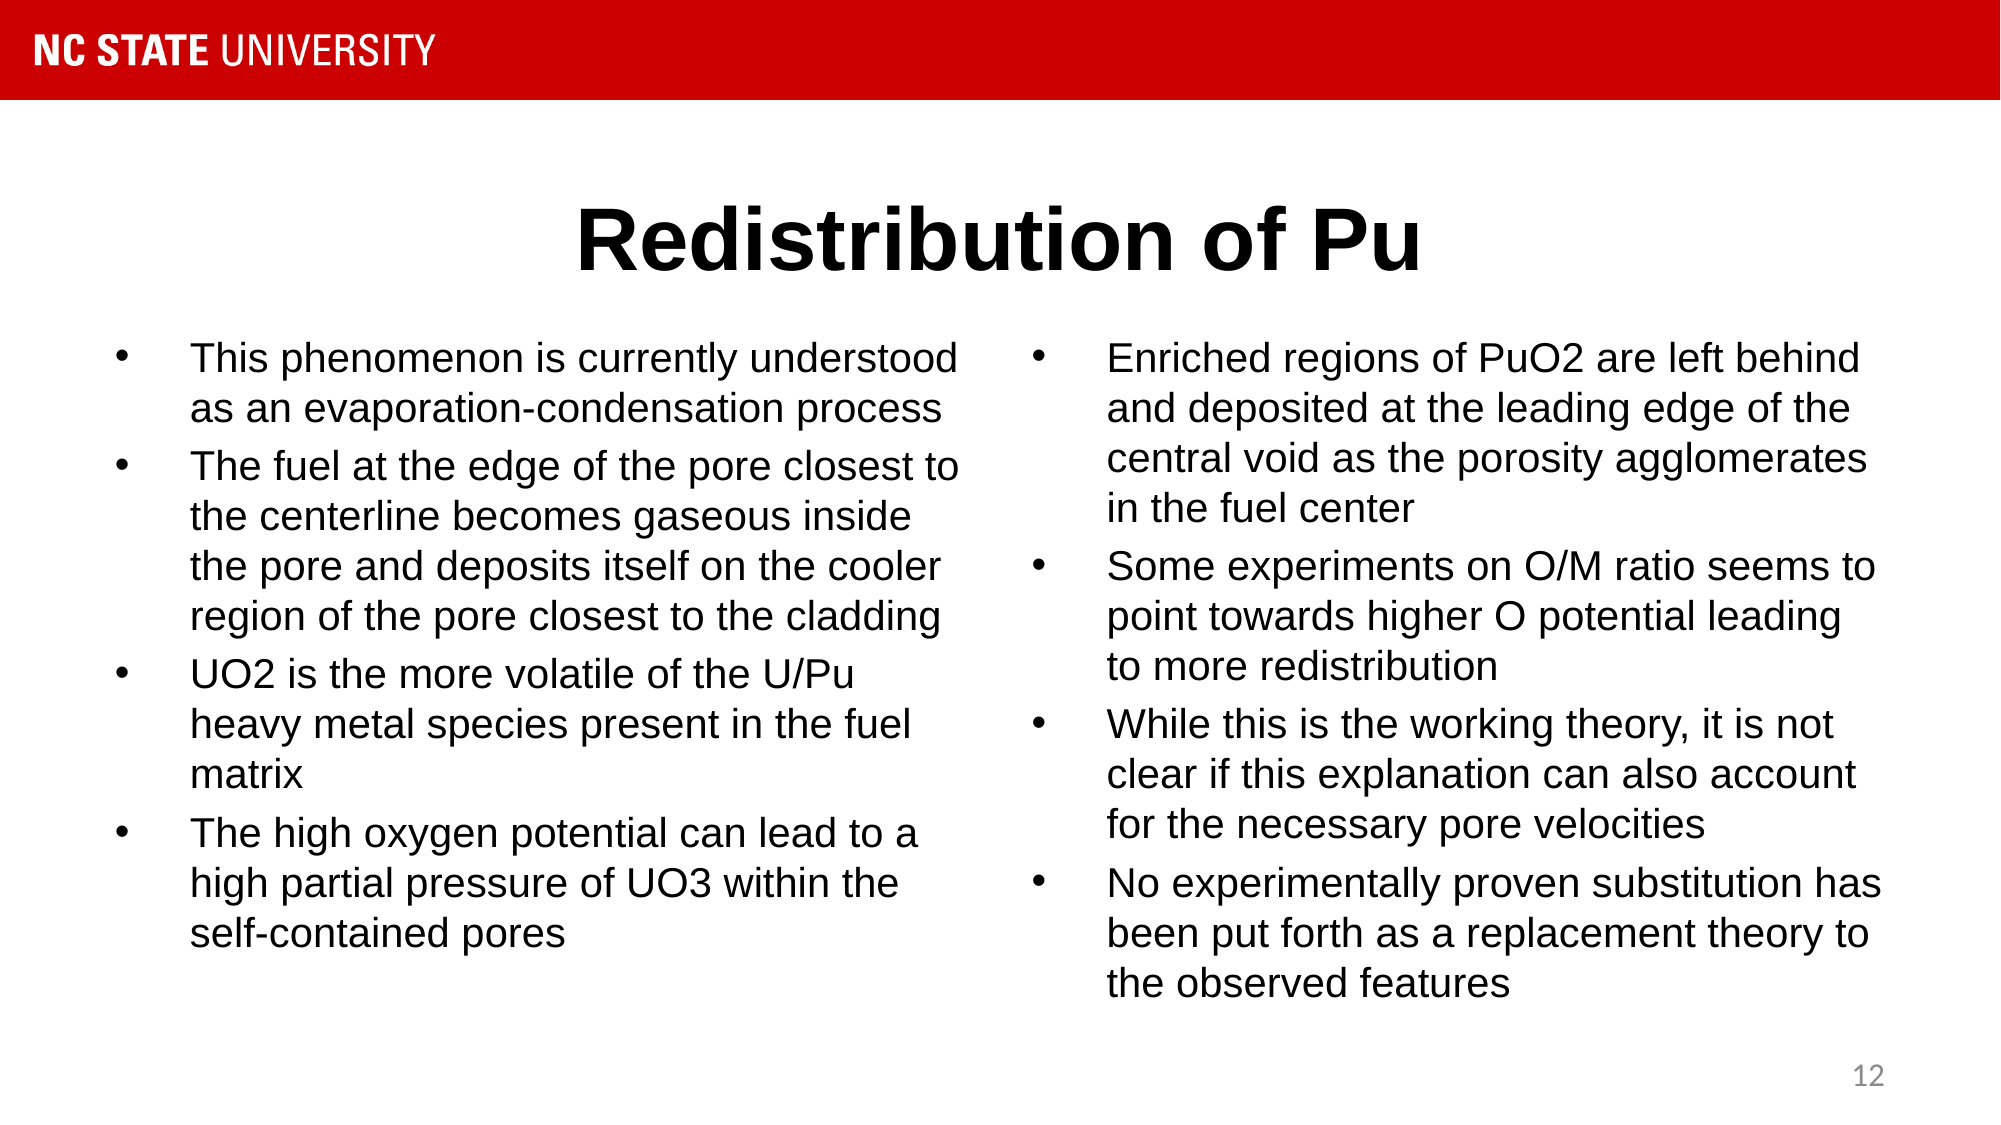

# Redistribution of Pu
This phenomenon is currently understood as an evaporation-condensation process
The fuel at the edge of the pore closest to the centerline becomes gaseous inside the pore and deposits itself on the cooler region of the pore closest to the cladding
UO2 is the more volatile of the U/Pu heavy metal species present in the fuel matrix
The high oxygen potential can lead to a high partial pressure of UO3 within the self-contained pores

Enriched regions of PuO2 are left behind and deposited at the leading edge of the central void as the porosity agglomerates in the fuel center
Some experiments on O/M ratio seems to point towards higher O potential leading to more redistribution
While this is the working theory, it is not clear if this explanation can also account for the necessary pore velocities
No experimentally proven substitution has been put forth as a replacement theory to the observed features

12